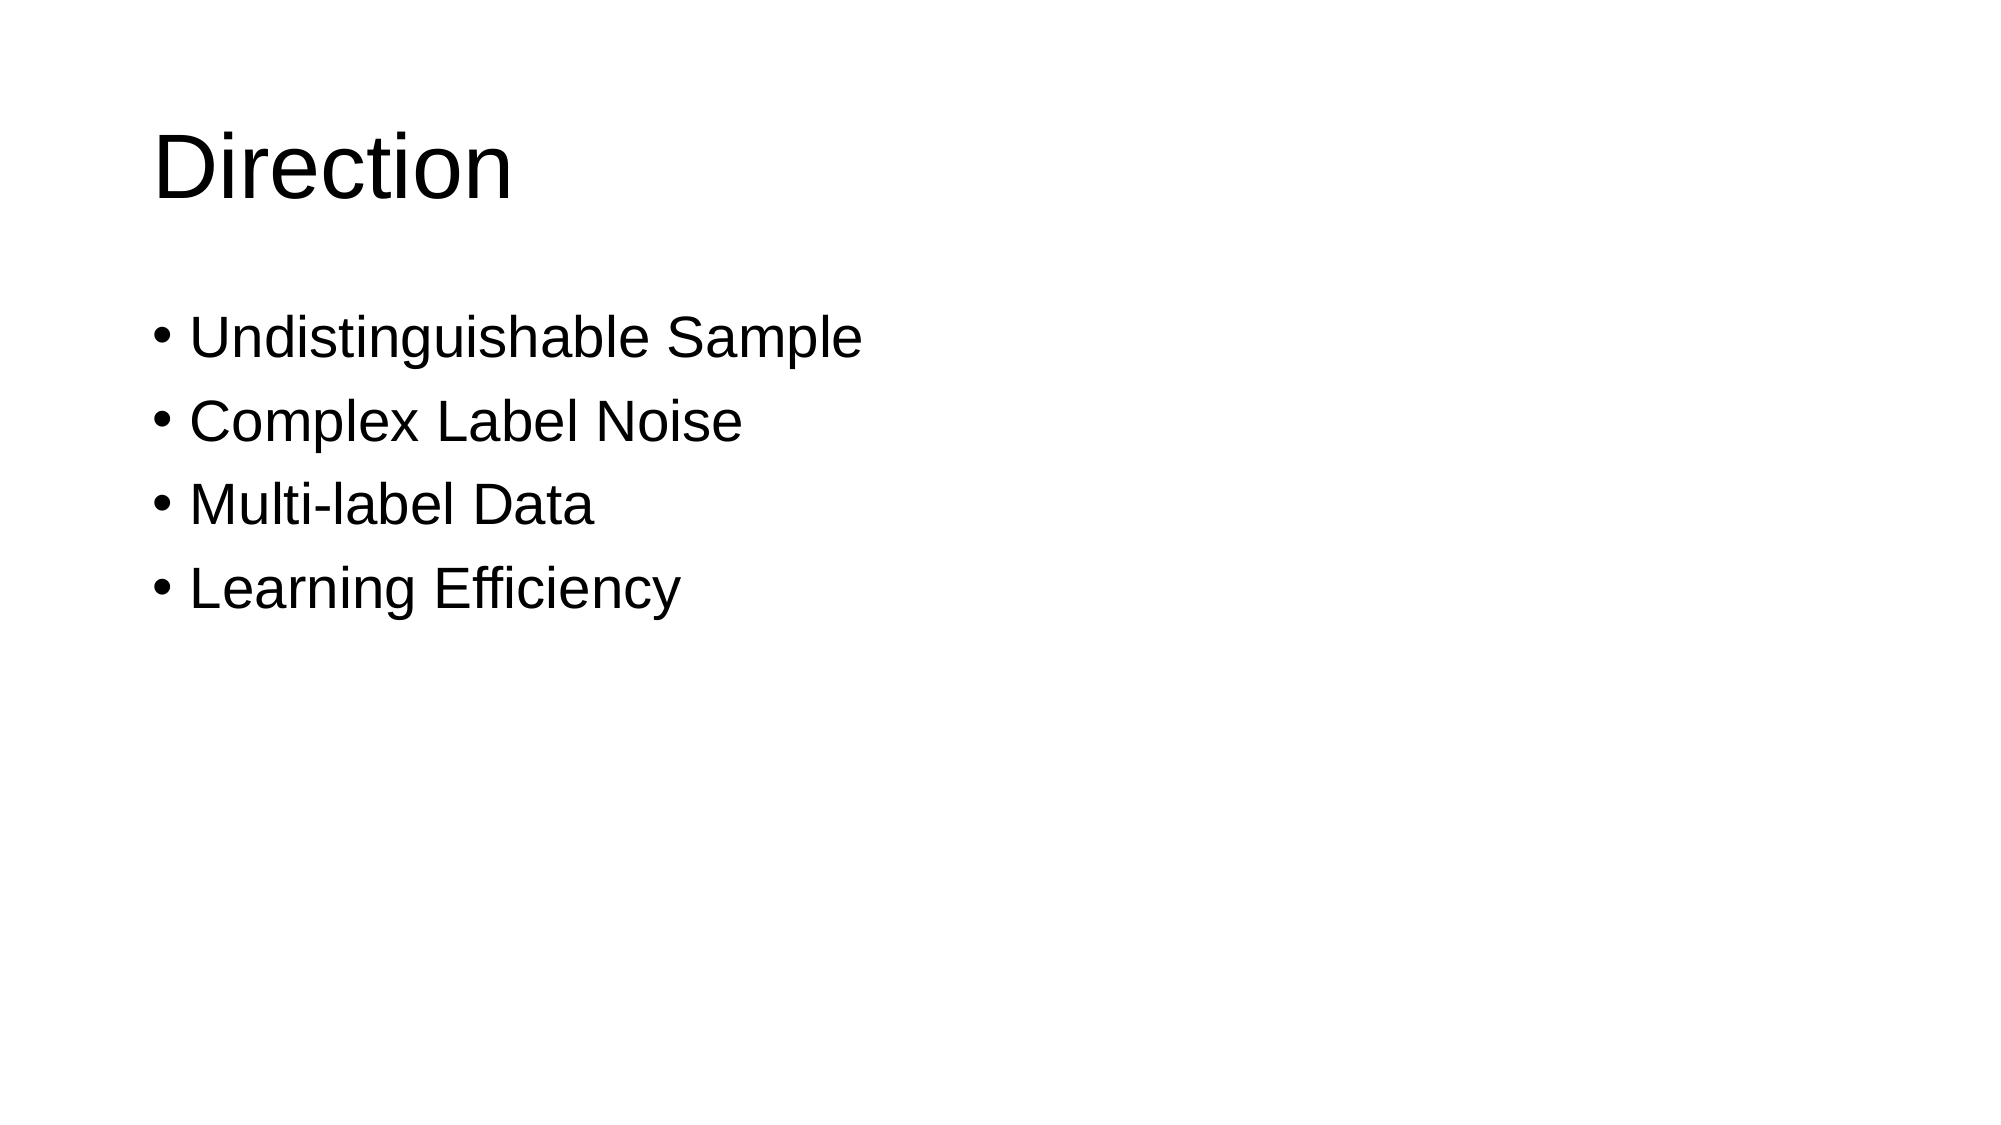

# Direction
Undistinguishable Sample
Complex Label Noise
Multi-label Data
Learning Efficiency